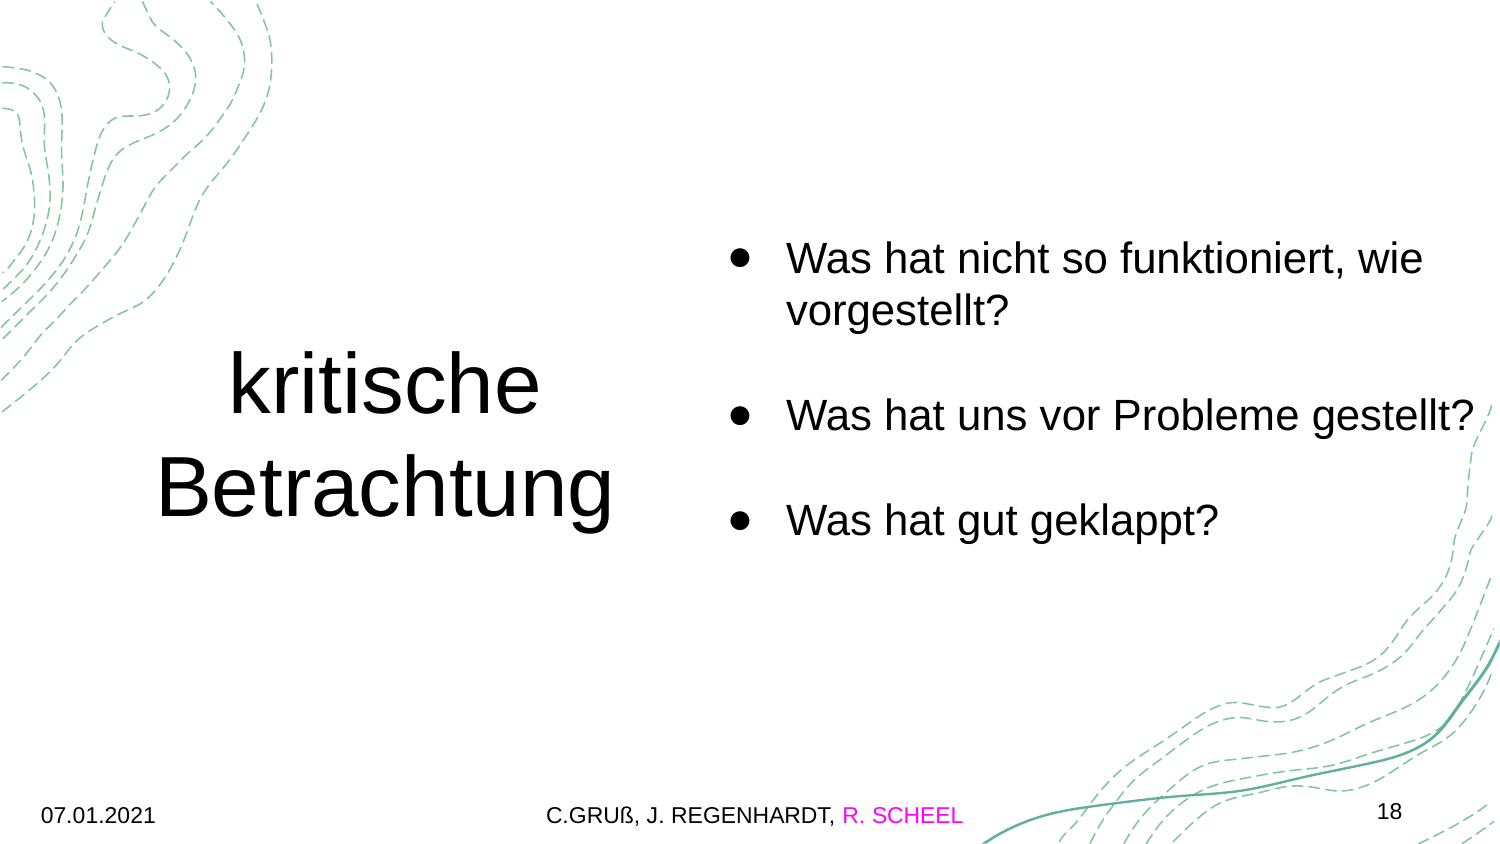

Was hat nicht so funktioniert, wie vorgestellt?

Was hat uns vor Probleme gestellt?

Was hat gut geklappt?

# kritische Betrachtung
18
07.01.2021
C.GRUß, J. REGENHARDT, R. SCHEEL